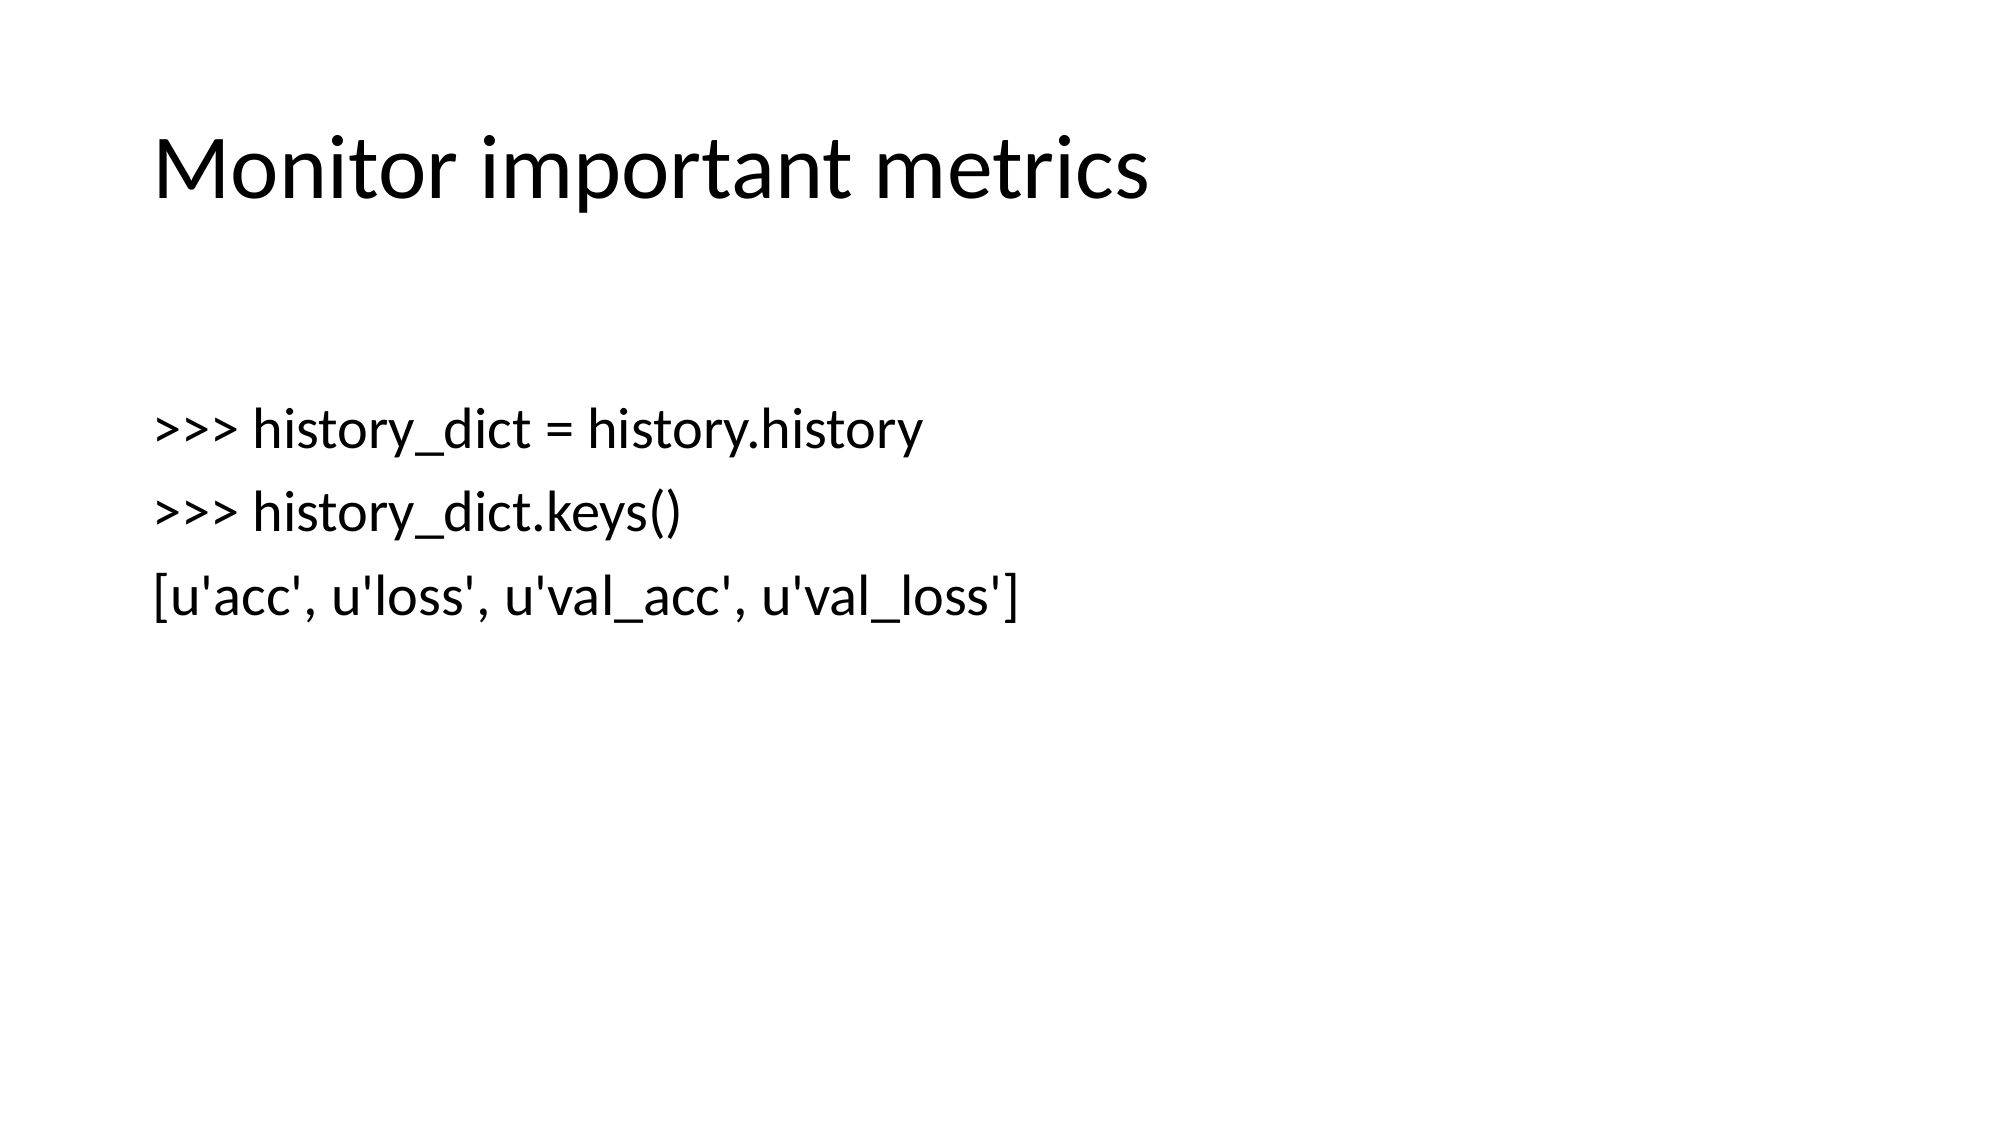

# Monitor important metrics

>>> history_dict = history.history
>>> history_dict.keys()
[u'acc', u'loss', u'val_acc', u'val_loss']